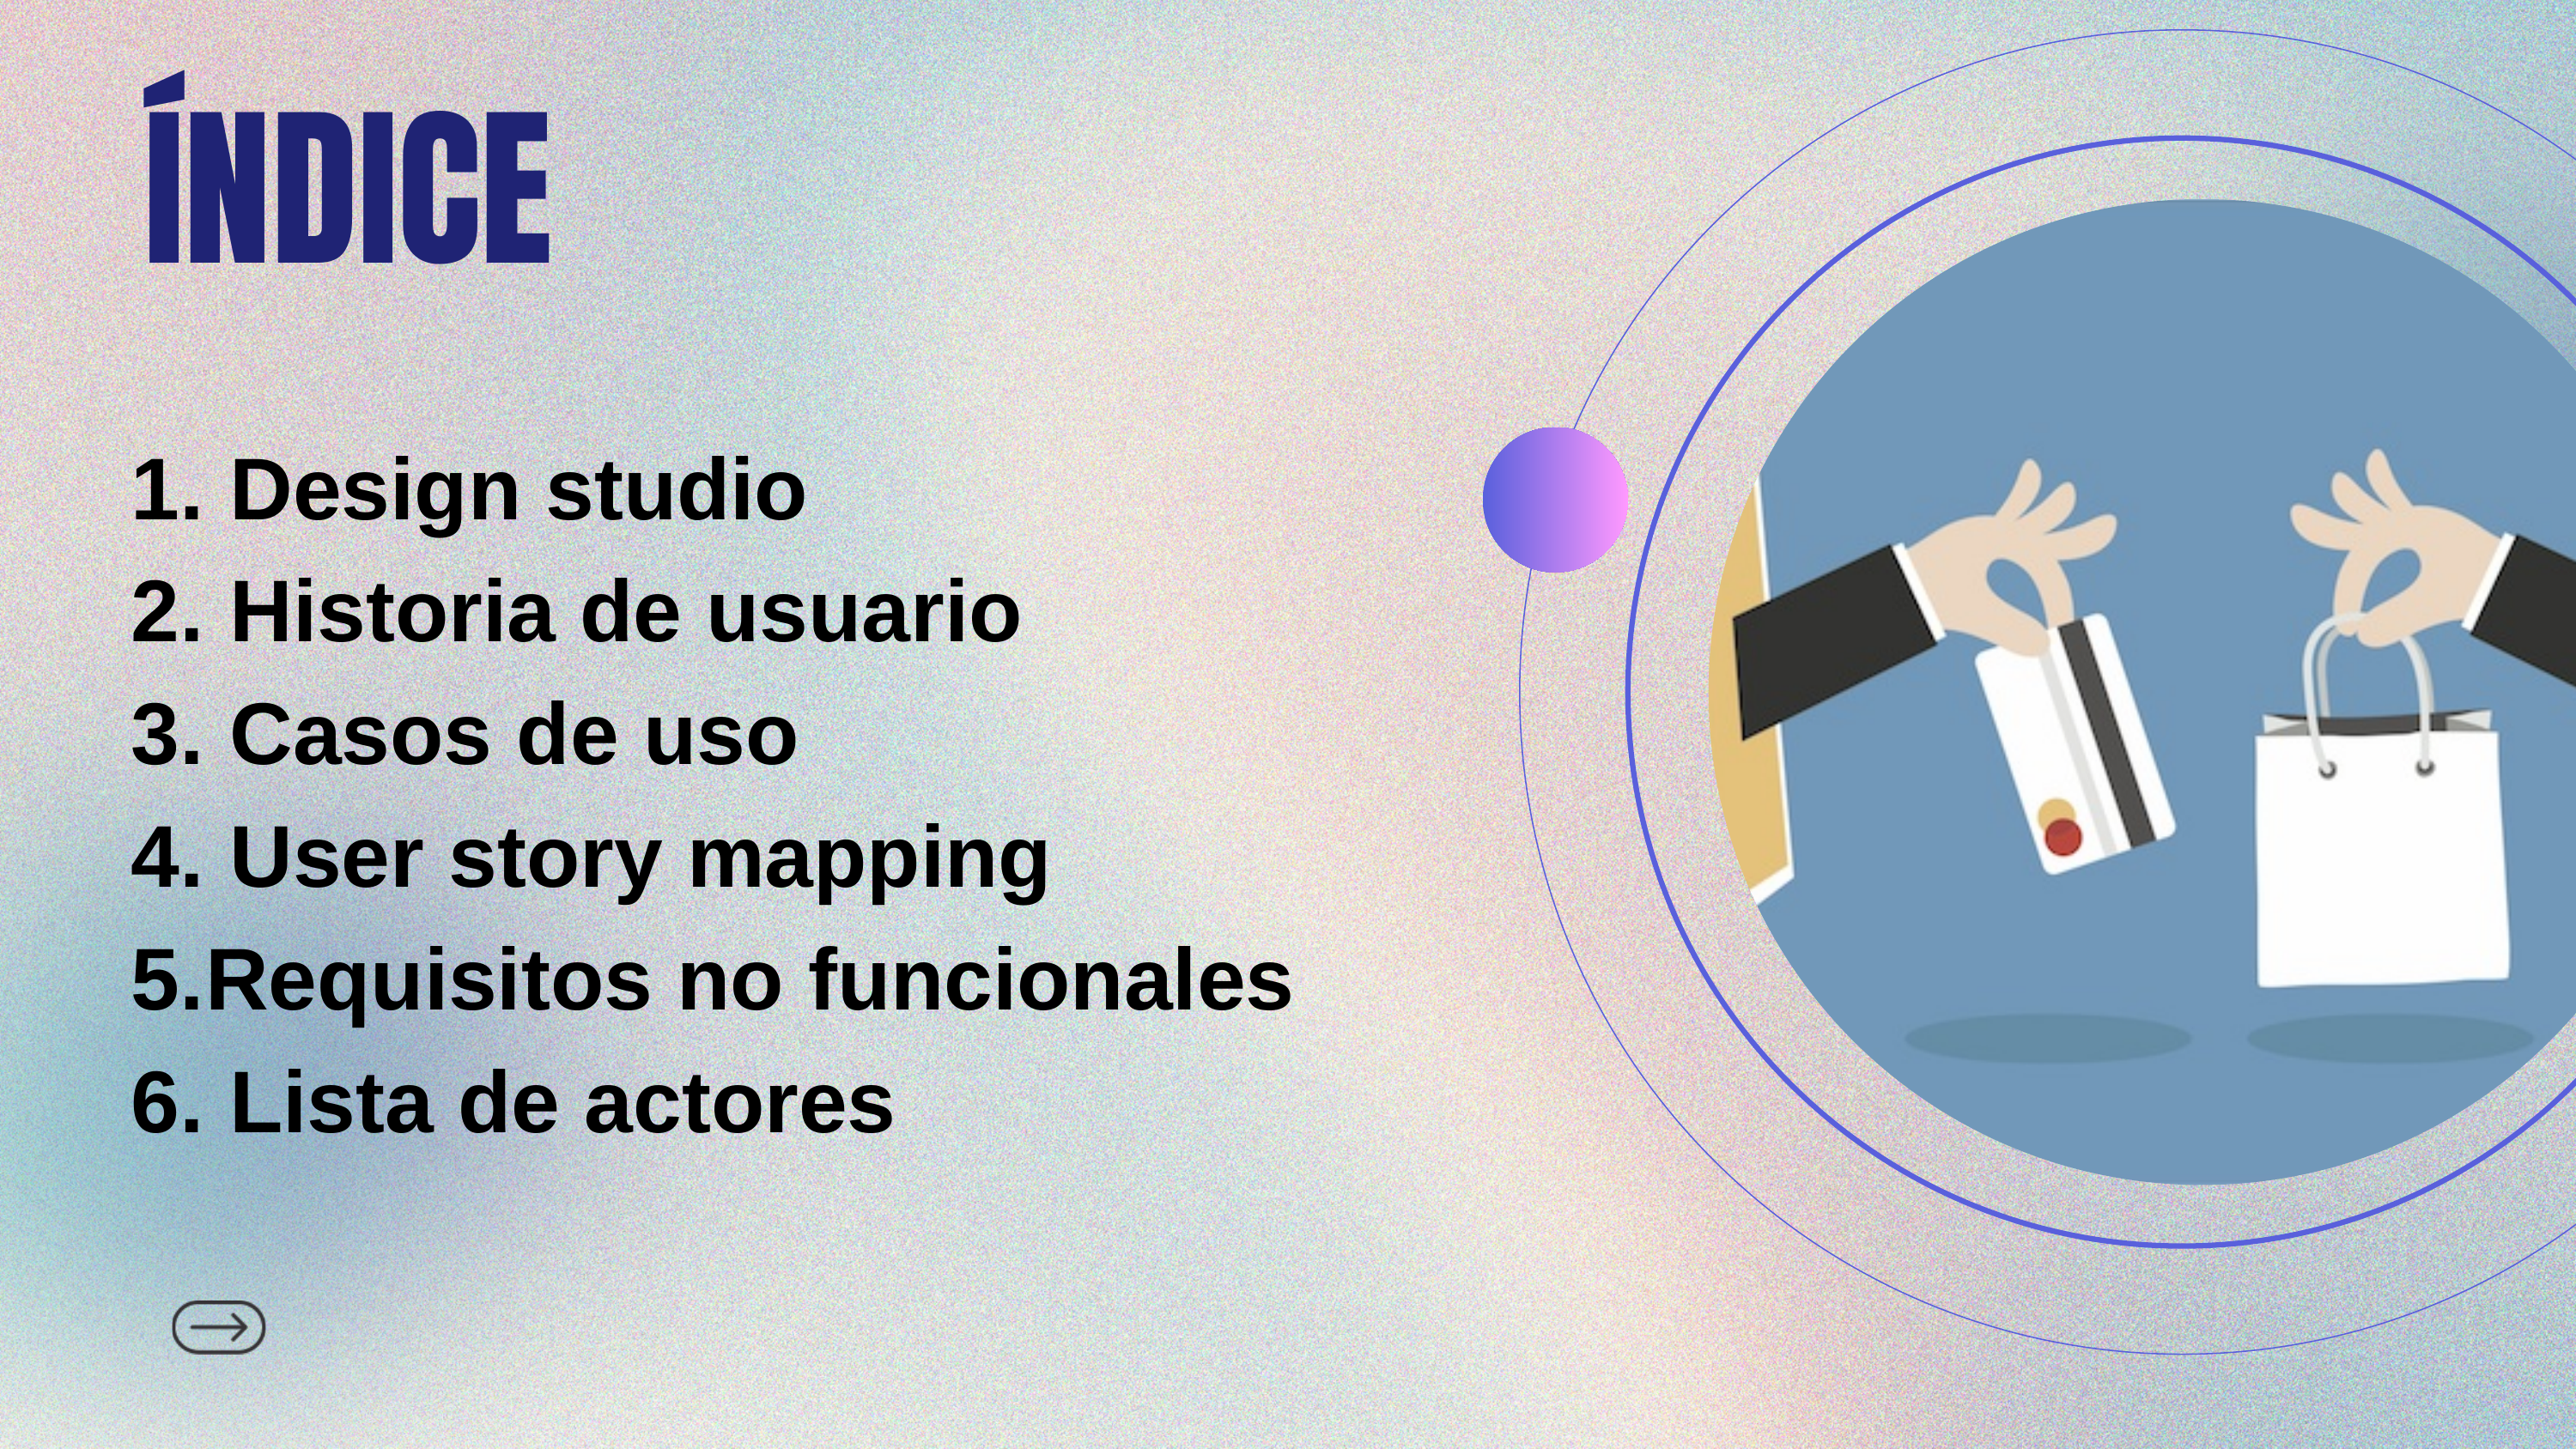

ÍNDICE

 Design studio
 Historia de usuario
 Casos de uso
 User story mapping
Requisitos no funcionales
 Lista de actores